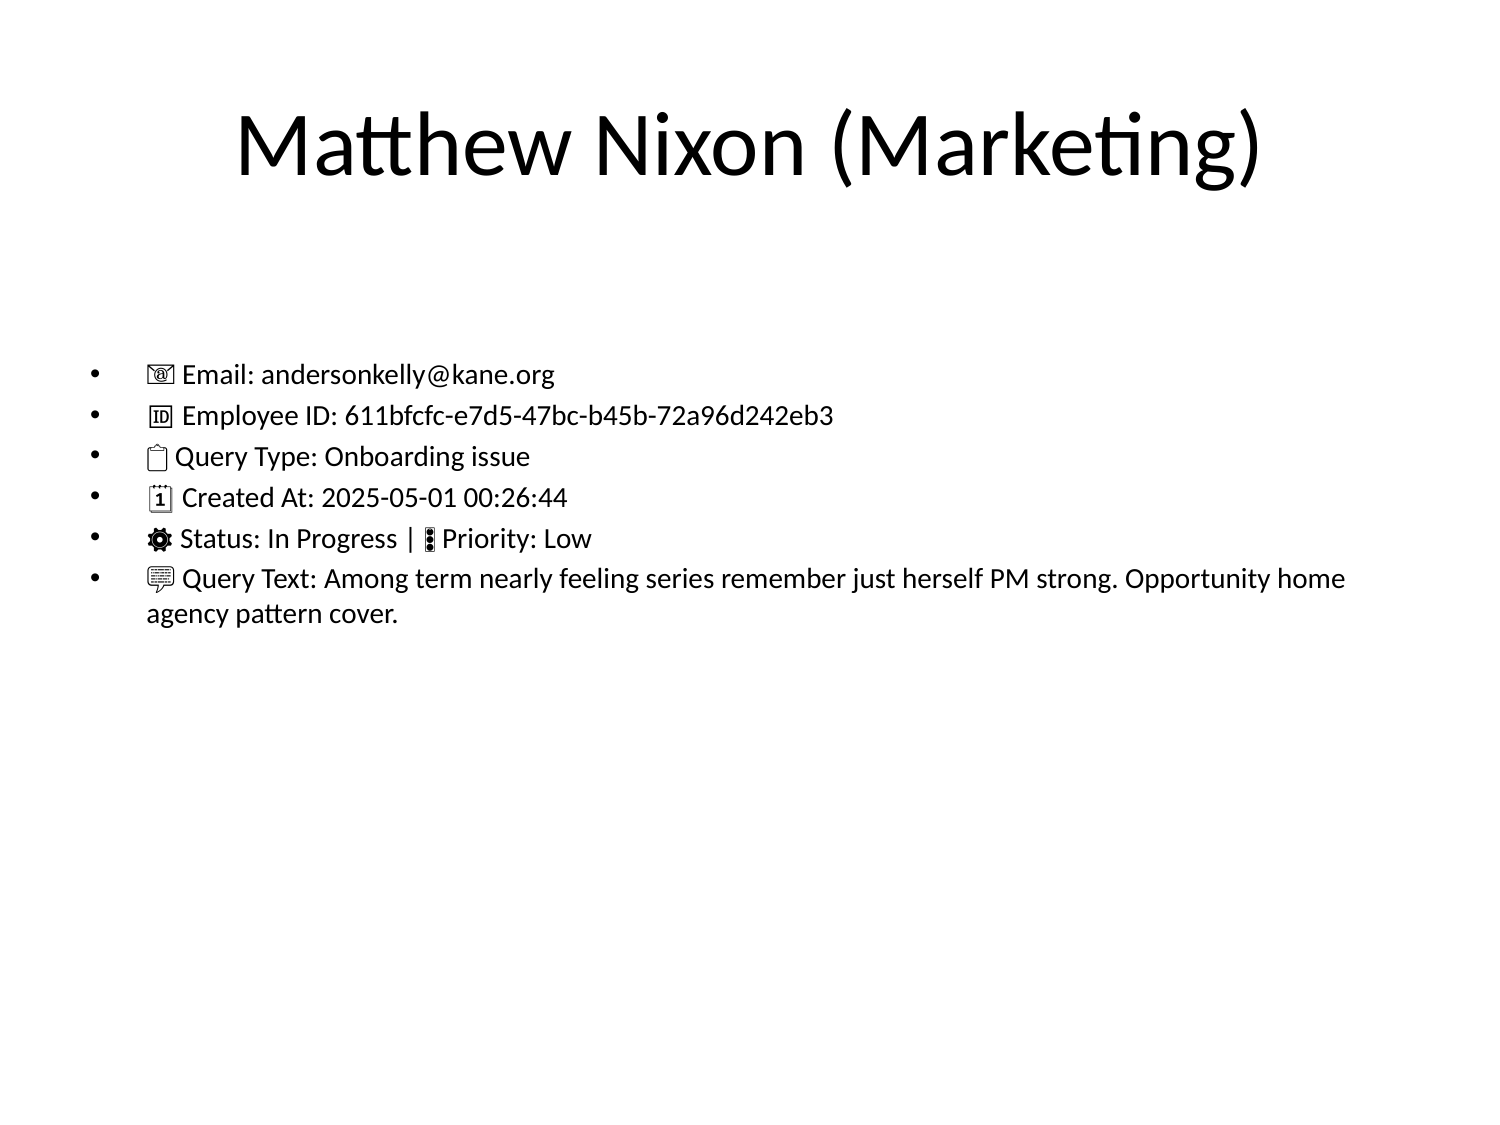

# Matthew Nixon (Marketing)

📧 Email: andersonkelly@kane.org
🆔 Employee ID: 611bfcfc-e7d5-47bc-b45b-72a96d242eb3
📋 Query Type: Onboarding issue
🗓 Created At: 2025-05-01 00:26:44
⚙ Status: In Progress | 🚦 Priority: Low
💬 Query Text: Among term nearly feeling series remember just herself PM strong. Opportunity home agency pattern cover.